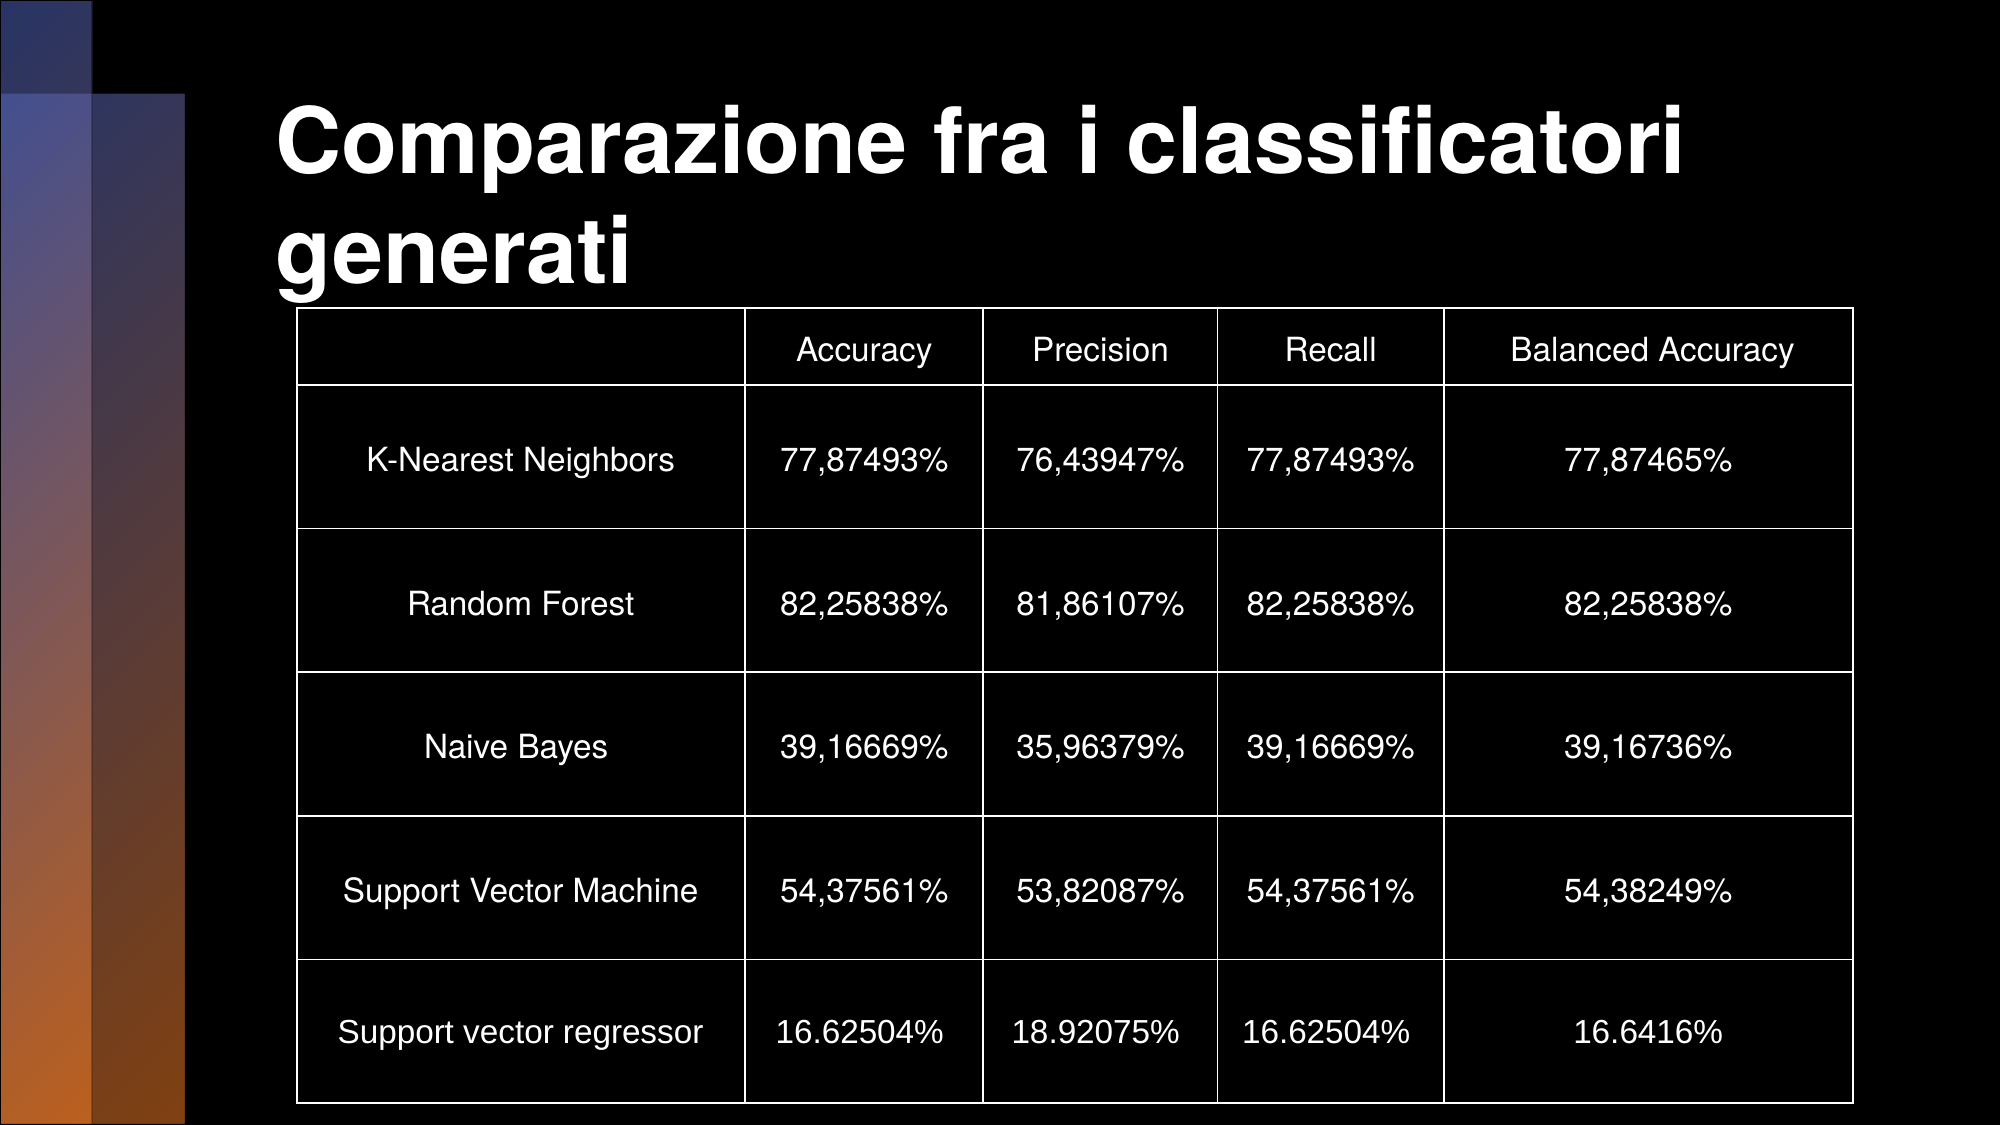

# Comparazione fra i classificatori generati
|  | Accuracy | Precision | Recall | Balanced Accuracy |
| --- | --- | --- | --- | --- |
| K-Nearest Neighbors | 77,87493% | 76,43947% | 77,87493% | 77,87465% |
| Random Forest | 82,25838% | 81,86107% | 82,25838% | 82,25838% |
| Naive Bayes | 39,16669% | 35,96379% | 39,16669% | 39,16736% |
| Support Vector Machine | 54,37561% | 53,82087% | 54,37561% | 54,38249% |
| Support vector regressor | 16.62504% | 18.92075% | 16.62504% | 16.6416% |